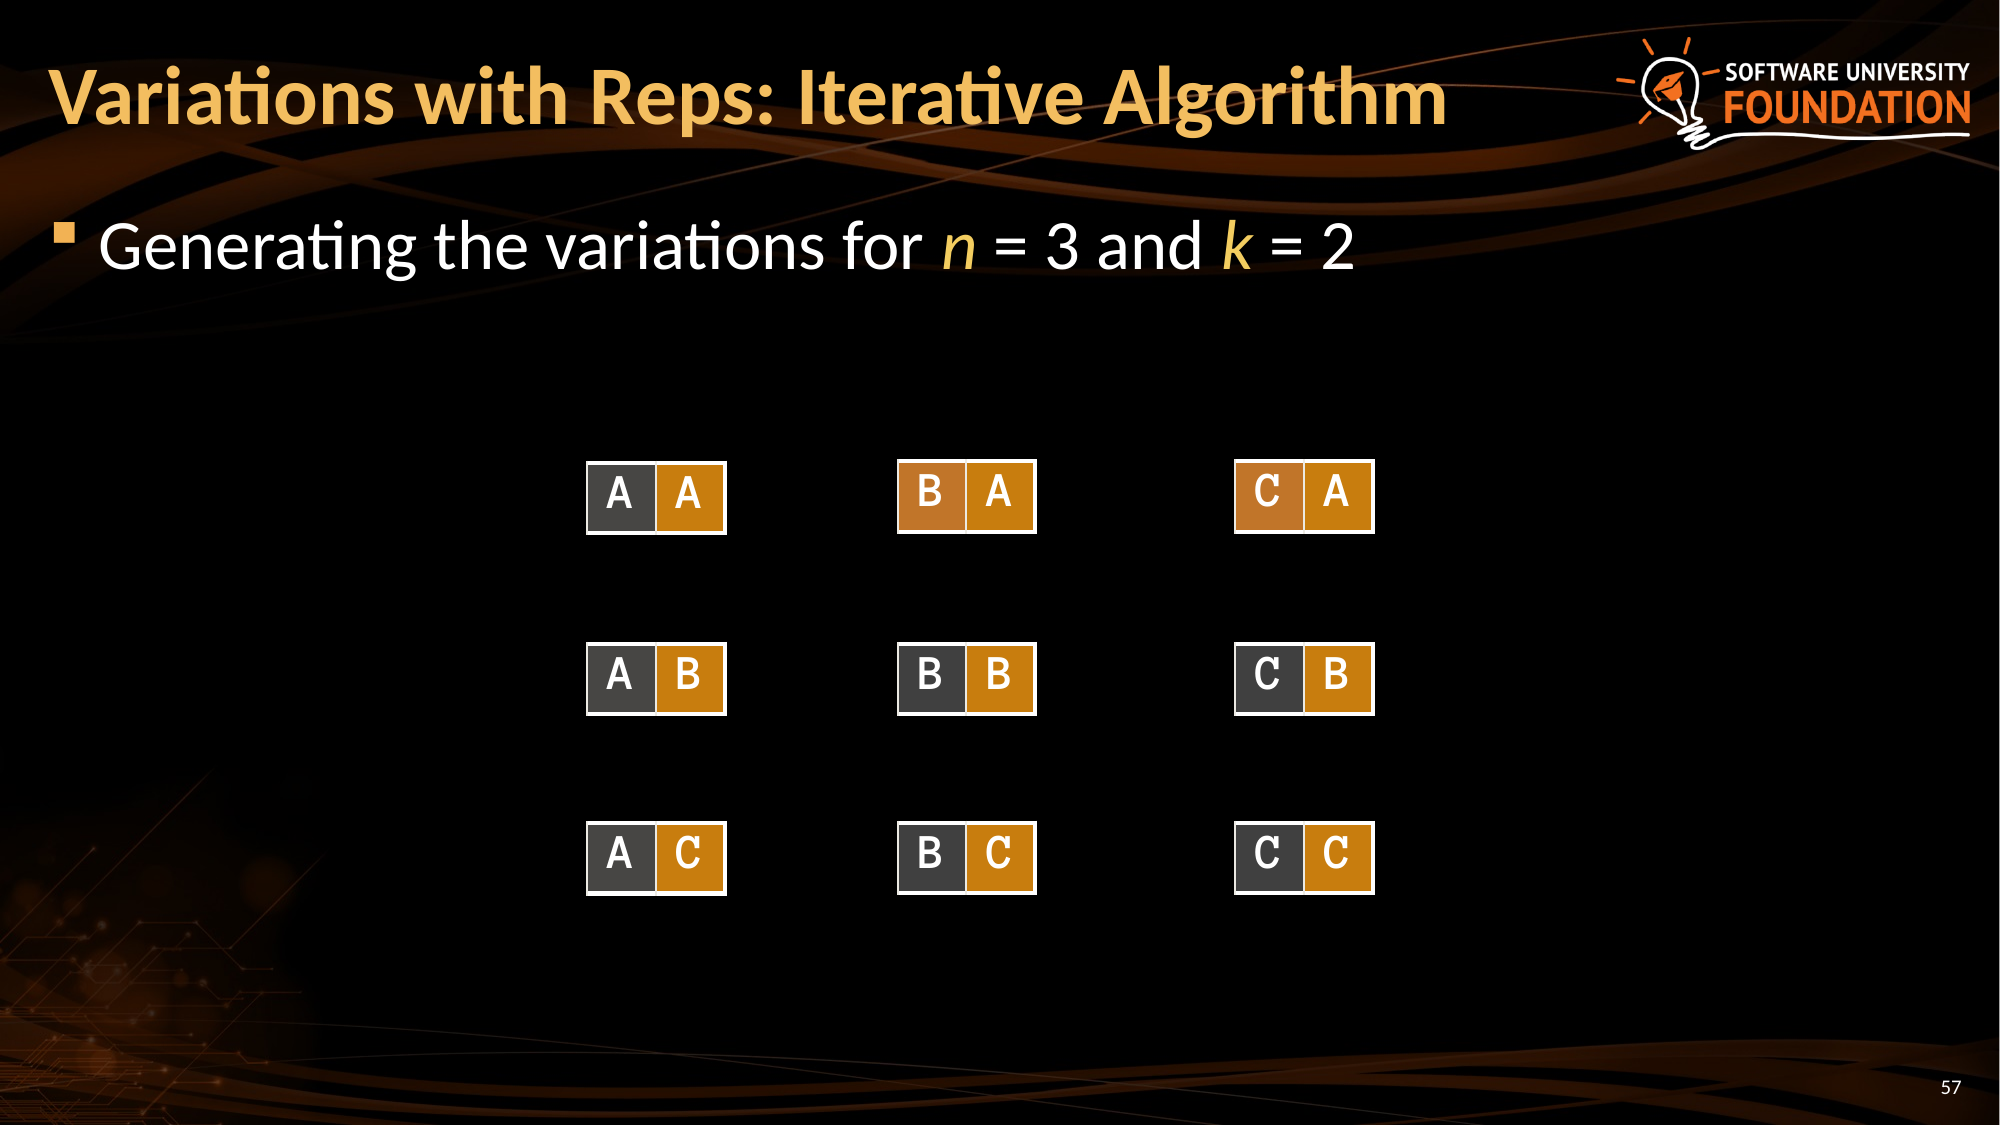

Variations with Reps: Iterative Algorithm
Generating the variations for n = 3 and k = 2

| B | A |
| --- | --- |
| C | A |
| --- | --- |
| A | A |
| --- | --- |

| A | B |
| --- | --- |
| B | B |
| --- | --- |
| C | B |
| --- | --- |

| B | C |
| --- | --- |
| C | C |
| --- | --- |
| A | C |
| --- | --- |
57